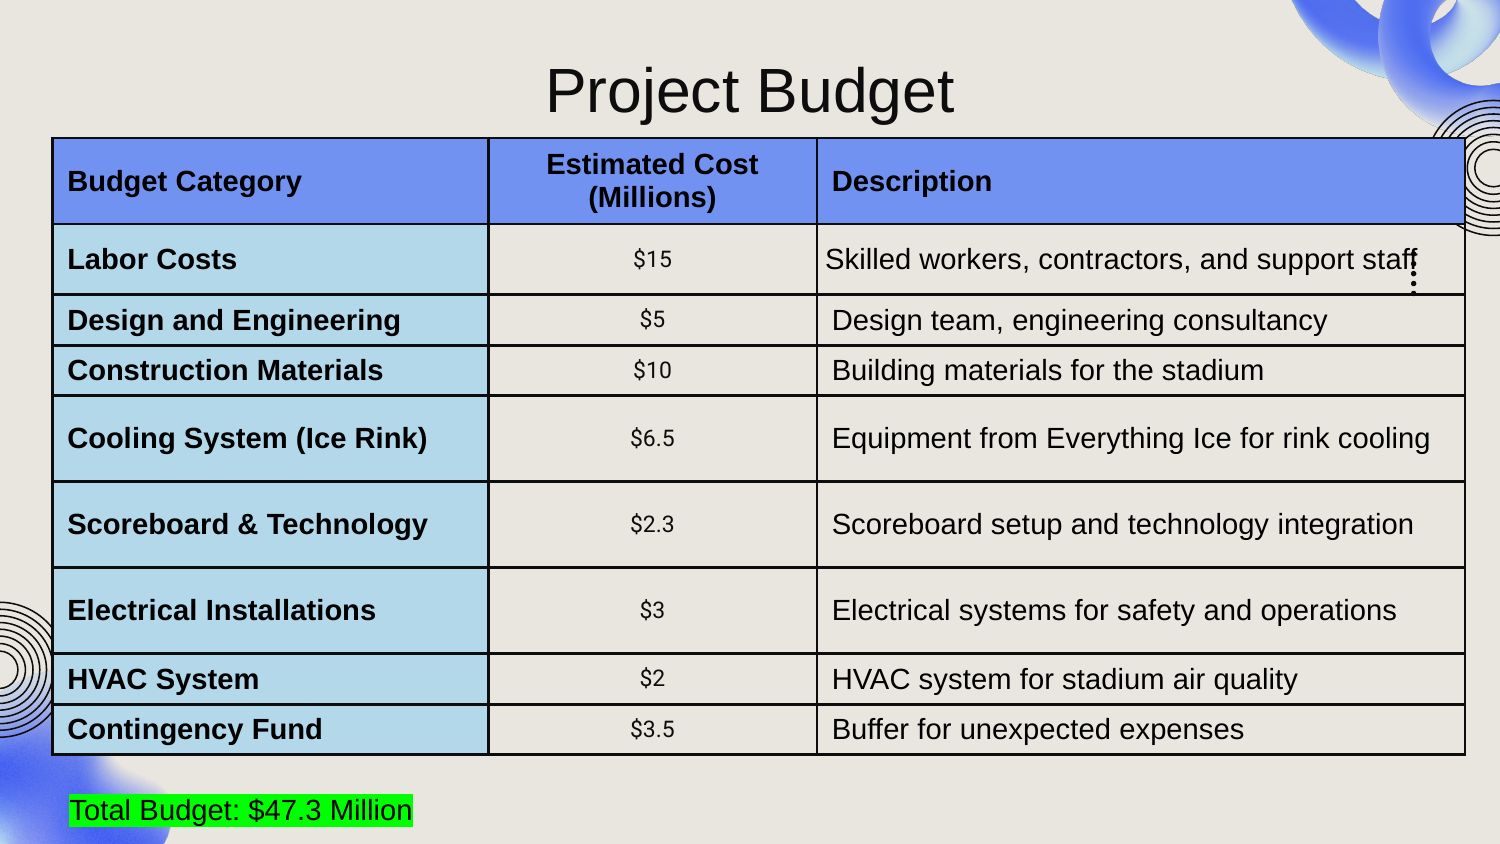

# Project Budget
| Budget Category | Estimated Cost (Millions) | Description |
| --- | --- | --- |
| Labor Costs | $15 | Skilled workers, contractors, and support staff |
| Design and Engineering | $5 | Design team, engineering consultancy |
| Construction Materials | $10 | Building materials for the stadium |
| Cooling System (Ice Rink) | $6.5 | Equipment from Everything Ice for rink cooling |
| Scoreboard & Technology | $2.3 | Scoreboard setup and technology integration |
| Electrical Installations | $3 | Electrical systems for safety and operations |
| HVAC System | $2 | HVAC system for stadium air quality |
| Contingency Fund | $3.5 | Buffer for unexpected expenses |
Total Budget: $47.3 Million